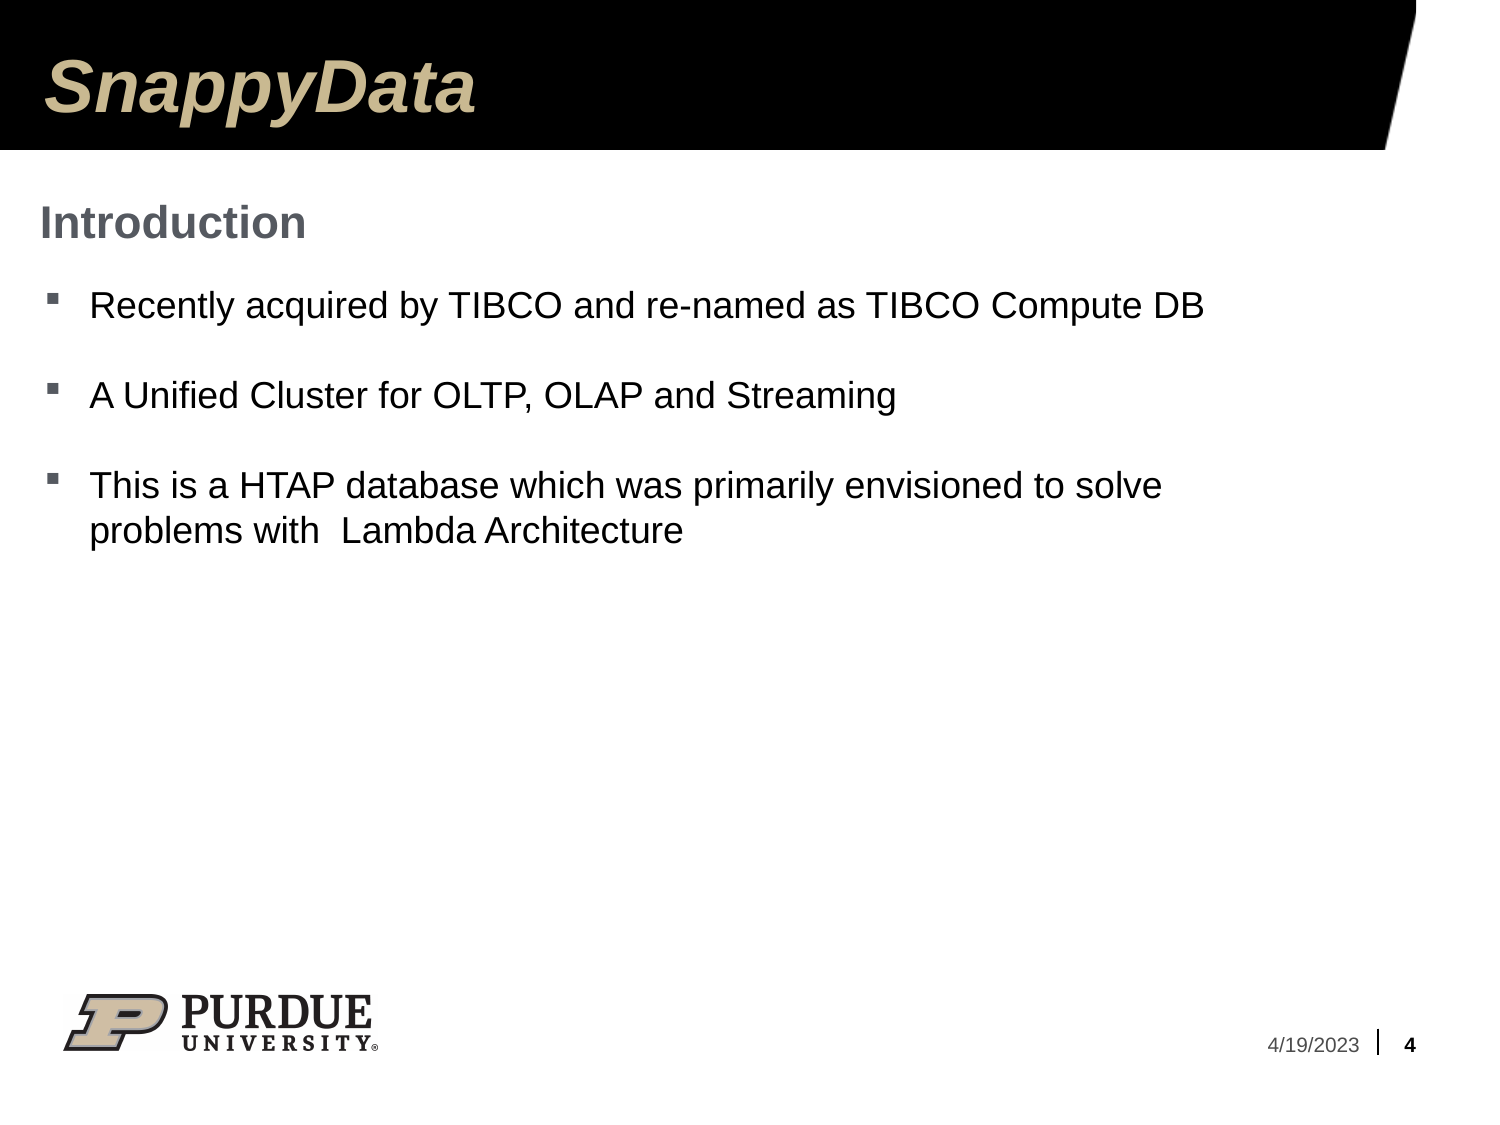

# SnappyData
Introduction
Recently acquired by TIBCO and re-named as TIBCO Compute DB

A Unified Cluster for OLTP, OLAP and Streaming

This is a HTAP database which was primarily envisioned to solve problems with  Lambda Architecture

4
4/19/2023